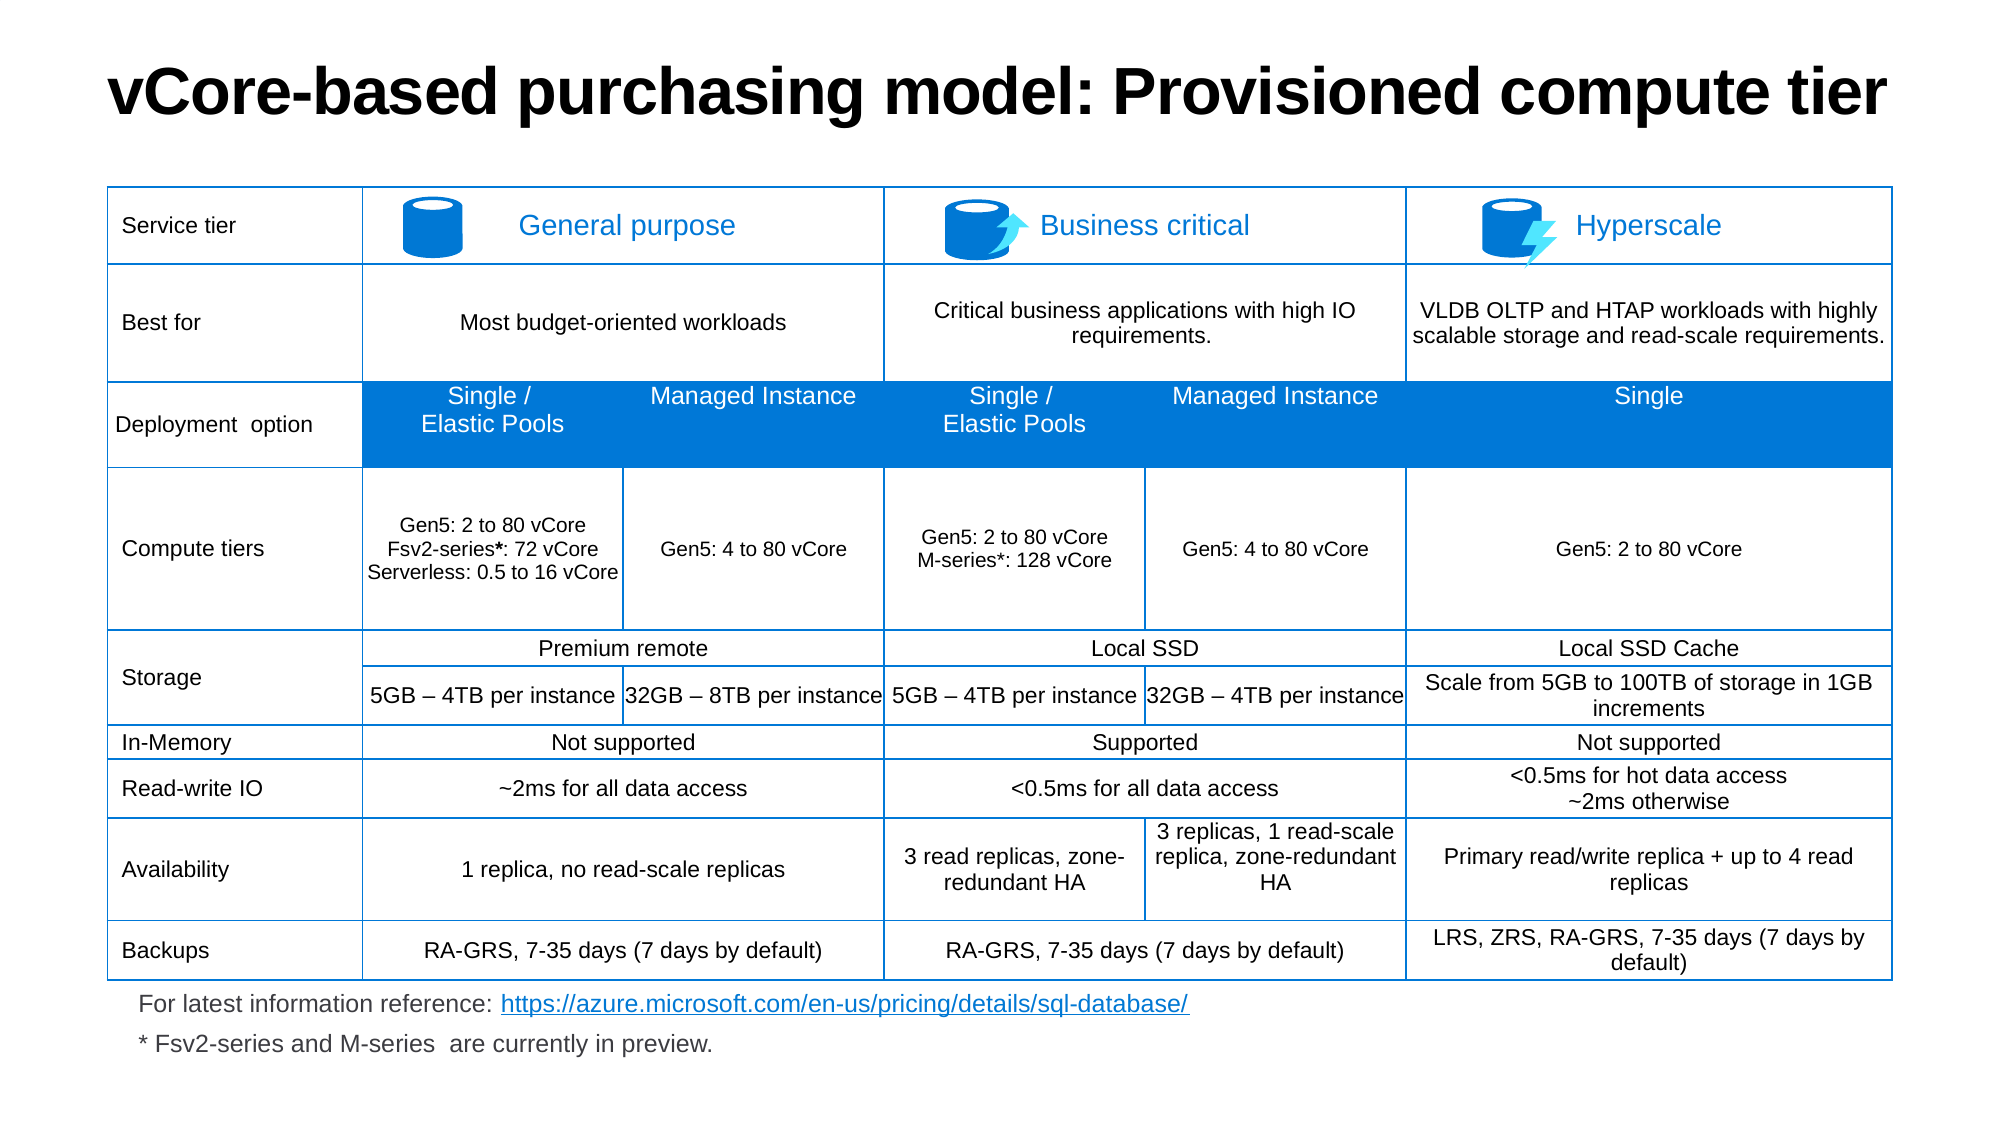

# vCore-based purchasing model: Provisioned compute tier
| Service tier | General purpose |  | Business critical |  | Hyperscale |
| --- | --- | --- | --- | --- | --- |
| Best for | Most budget-oriented workloads |  | Critical business applications with high IO requirements. |  | VLDB OLTP and HTAP workloads with highly scalable storage and read-scale requirements. |
| Deployment option | Single / Elastic Pools | Managed Instance | Single / Elastic Pools | Managed Instance | Single |
| Compute tiers | Gen5: 2 to 80 vCore Fsv2-series\*: 72 vCore Serverless: 0.5 to 16 vCore | Gen5: 4 to 80 vCore | Gen5: 2 to 80 vCore M-series\*: 128 vCore | Gen5: 4 to 80 vCore | Gen5: 2 to 80 vCore |
| Storage | Premium remote |  | Local SSD |  | Local SSD Cache |
|  | 5GB – 4TB per instance | 32GB – 8TB per instance | 5GB – 4TB per instance | 32GB – 4TB per instance | Scale from 5GB to 100TB of storage in 1GB increments |
| In-Memory | Not supported |  | Supported |  | Not supported |
| Read-write IO | ~2ms for all data access |  | <0.5ms for all data access |  | <0.5ms for hot data access ~2ms otherwise |
| Availability | 1 replica, no read-scale replicas |  | 3 read replicas, zone-redundant HA | 3 replicas, 1 read-scale replica, zone-redundant HA | Primary read/write replica + up to 4 read replicas |
| Backups | RA-GRS, 7-35 days (7 days by default) |  | RA-GRS, 7-35 days (7 days by default) |  | LRS, ZRS, RA-GRS, 7-35 days (7 days by default) |

For latest information reference: https://azure.microsoft.com/en-us/pricing/details/sql-database/
* Fsv2-series and M-series  are currently in preview.